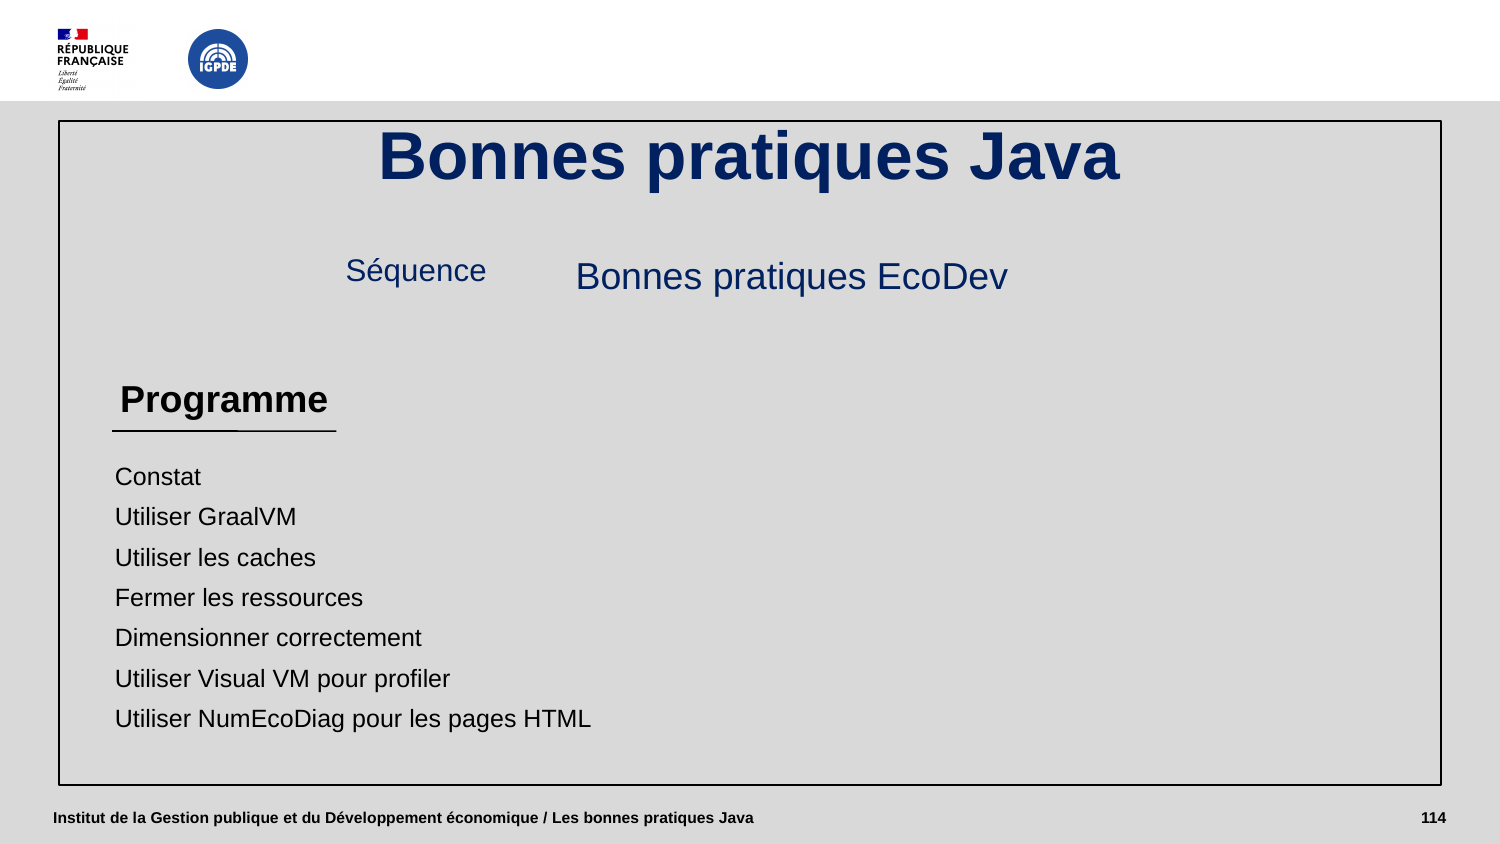

# Bonnes pratiques Java
Bonnes pratiques EcoDev
Séquence

Programme
Constat
Utiliser GraalVM
Utiliser les caches
Fermer les ressources
Dimensionner correctement
Utiliser Visual VM pour profiler
Utiliser NumEcoDiag pour les pages HTML
Institut de la Gestion publique et du Développement économique / Les bonnes pratiques Java
114